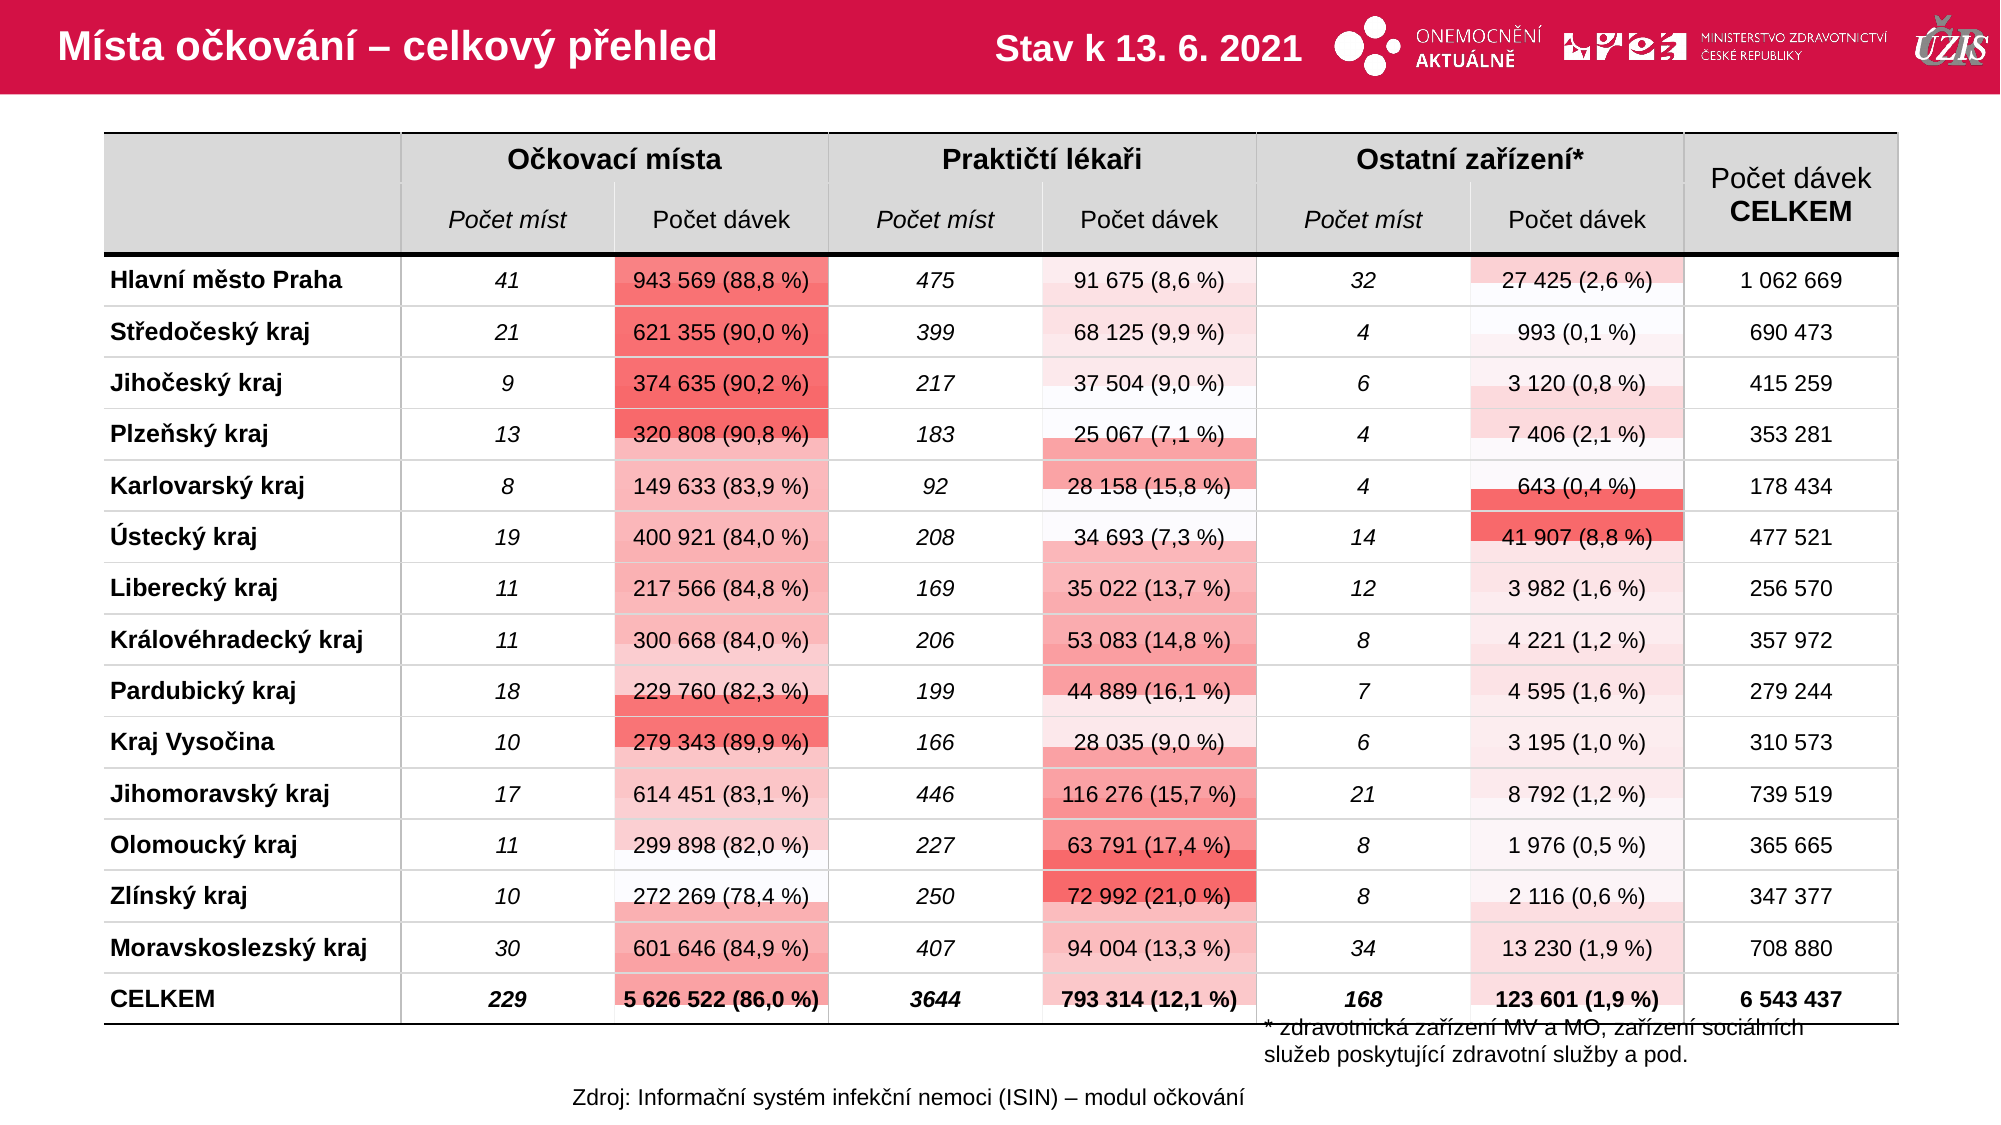

# Místa očkování – celkový přehled
Stav k 13. 6. 2021
|  | Očkovací místa |  | Praktičtí lékaři |  | Ostatní zařízení\* |  | Počet dávek CELKEM |
| --- | --- | --- | --- | --- | --- | --- | --- |
|  | Počet míst | Počet dávek | Počet míst | Počet dávek | Počet míst | Počet dávek |  |
| Hlavní město Praha | 41 | 943 569 (88,8 %) | 475 | 91 675 (8,6 %) | 32 | 27 425 (2,6 %) | 1 062 669 |
| Středočeský kraj | 21 | 621 355 (90,0 %) | 399 | 68 125 (9,9 %) | 4 | 993 (0,1 %) | 690 473 |
| Jihočeský kraj | 9 | 374 635 (90,2 %) | 217 | 37 504 (9,0 %) | 6 | 3 120 (0,8 %) | 415 259 |
| Plzeňský kraj | 13 | 320 808 (90,8 %) | 183 | 25 067 (7,1 %) | 4 | 7 406 (2,1 %) | 353 281 |
| Karlovarský kraj | 8 | 149 633 (83,9 %) | 92 | 28 158 (15,8 %) | 4 | 643 (0,4 %) | 178 434 |
| Ústecký kraj | 19 | 400 921 (84,0 %) | 208 | 34 693 (7,3 %) | 14 | 41 907 (8,8 %) | 477 521 |
| Liberecký kraj | 11 | 217 566 (84,8 %) | 169 | 35 022 (13,7 %) | 12 | 3 982 (1,6 %) | 256 570 |
| Královéhradecký kraj | 11 | 300 668 (84,0 %) | 206 | 53 083 (14,8 %) | 8 | 4 221 (1,2 %) | 357 972 |
| Pardubický kraj | 18 | 229 760 (82,3 %) | 199 | 44 889 (16,1 %) | 7 | 4 595 (1,6 %) | 279 244 |
| Kraj Vysočina | 10 | 279 343 (89,9 %) | 166 | 28 035 (9,0 %) | 6 | 3 195 (1,0 %) | 310 573 |
| Jihomoravský kraj | 17 | 614 451 (83,1 %) | 446 | 116 276 (15,7 %) | 21 | 8 792 (1,2 %) | 739 519 |
| Olomoucký kraj | 11 | 299 898 (82,0 %) | 227 | 63 791 (17,4 %) | 8 | 1 976 (0,5 %) | 365 665 |
| Zlínský kraj | 10 | 272 269 (78,4 %) | 250 | 72 992 (21,0 %) | 8 | 2 116 (0,6 %) | 347 377 |
| Moravskoslezský kraj | 30 | 601 646 (84,9 %) | 407 | 94 004 (13,3 %) | 34 | 13 230 (1,9 %) | 708 880 |
| CELKEM | 229 | 5 626 522 (86,0 %) | 3644 | 793 314 (12,1 %) | 168 | 123 601 (1,9 %) | 6 543 437 |
|  |  |  |  |  |  |
| --- | --- | --- | --- | --- | --- |
|  |  |  |  |  |  |
|  |  |  |  |  |  |
|  |  |  |  |  |  |
|  |  |  |  |  |  |
|  |  |  |  |  |  |
|  |  |  |  |  |  |
|  |  |  |  |  |  |
|  |  |  |  |  |  |
|  |  |  |  |  |  |
|  |  |  |  |  |  |
|  |  |  |  |  |  |
|  |  |  |  |  |  |
|  |  |  |  |  |  |
|  |  |  |  |  |  |
* zdravotnická zařízení MV a MO, zařízení sociálních služeb poskytující zdravotní služby a pod.
Zdroj: Informační systém infekční nemoci (ISIN) – modul očkování